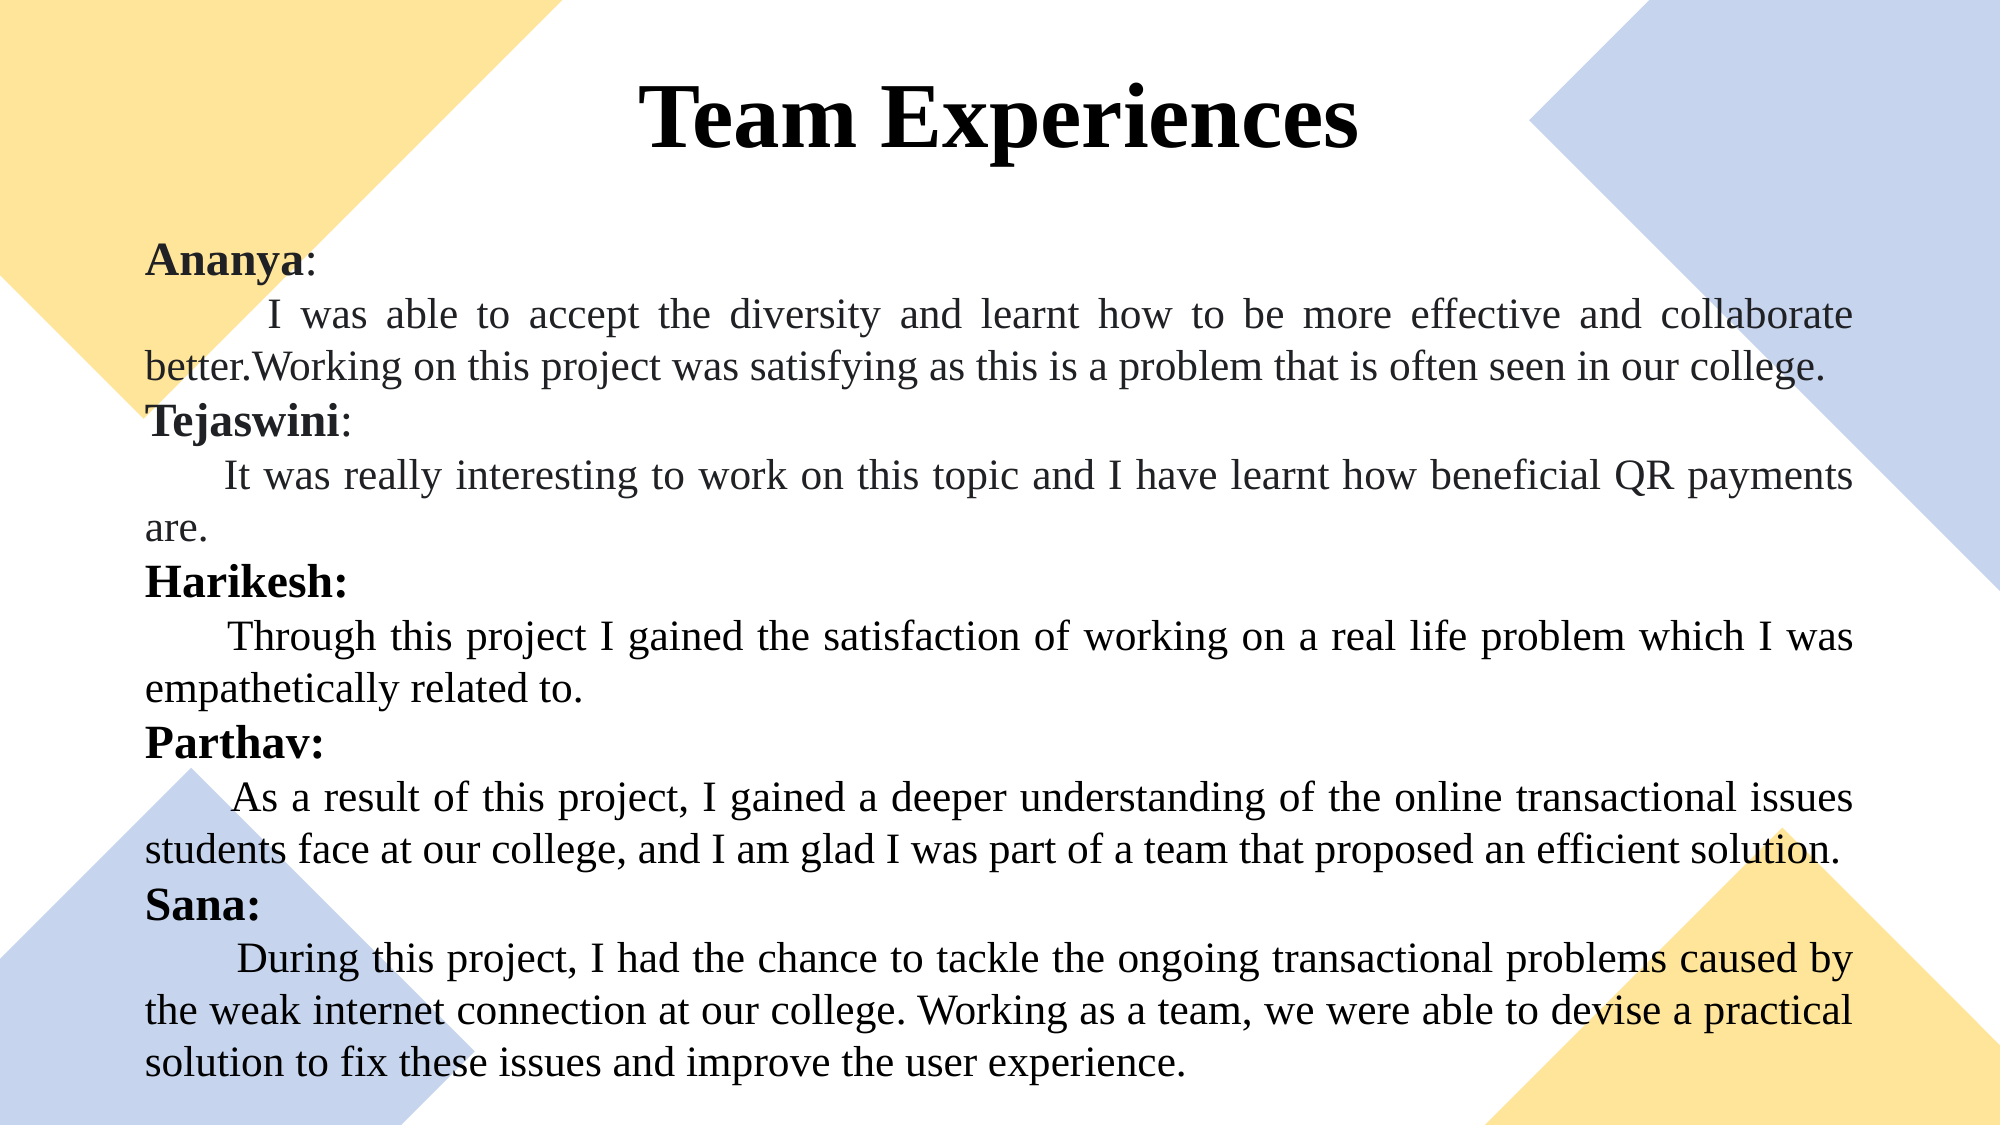

# Team Experiences
Ananya:
        I was able to accept the diversity and learnt how to be more effective and collaborate better.Working on this project was satisfying as this is a problem that is often seen in our college.
Tejaswini:
        It was really interesting to work on this topic and I have learnt how beneficial QR payments are.
Harikesh:
        Through this project I gained the satisfaction of working on a real life problem which I was empathetically related to.
Parthav:
        As a result of this project, I gained a deeper understanding of the online transactional issues students face at our college, and I am glad I was part of a team that proposed an efficient solution.
Sana:
        During this project, I had the chance to tackle the ongoing transactional problems caused by the weak internet connection at our college. Working as a team, we were able to devise a practical solution to fix these issues and improve the user experience.